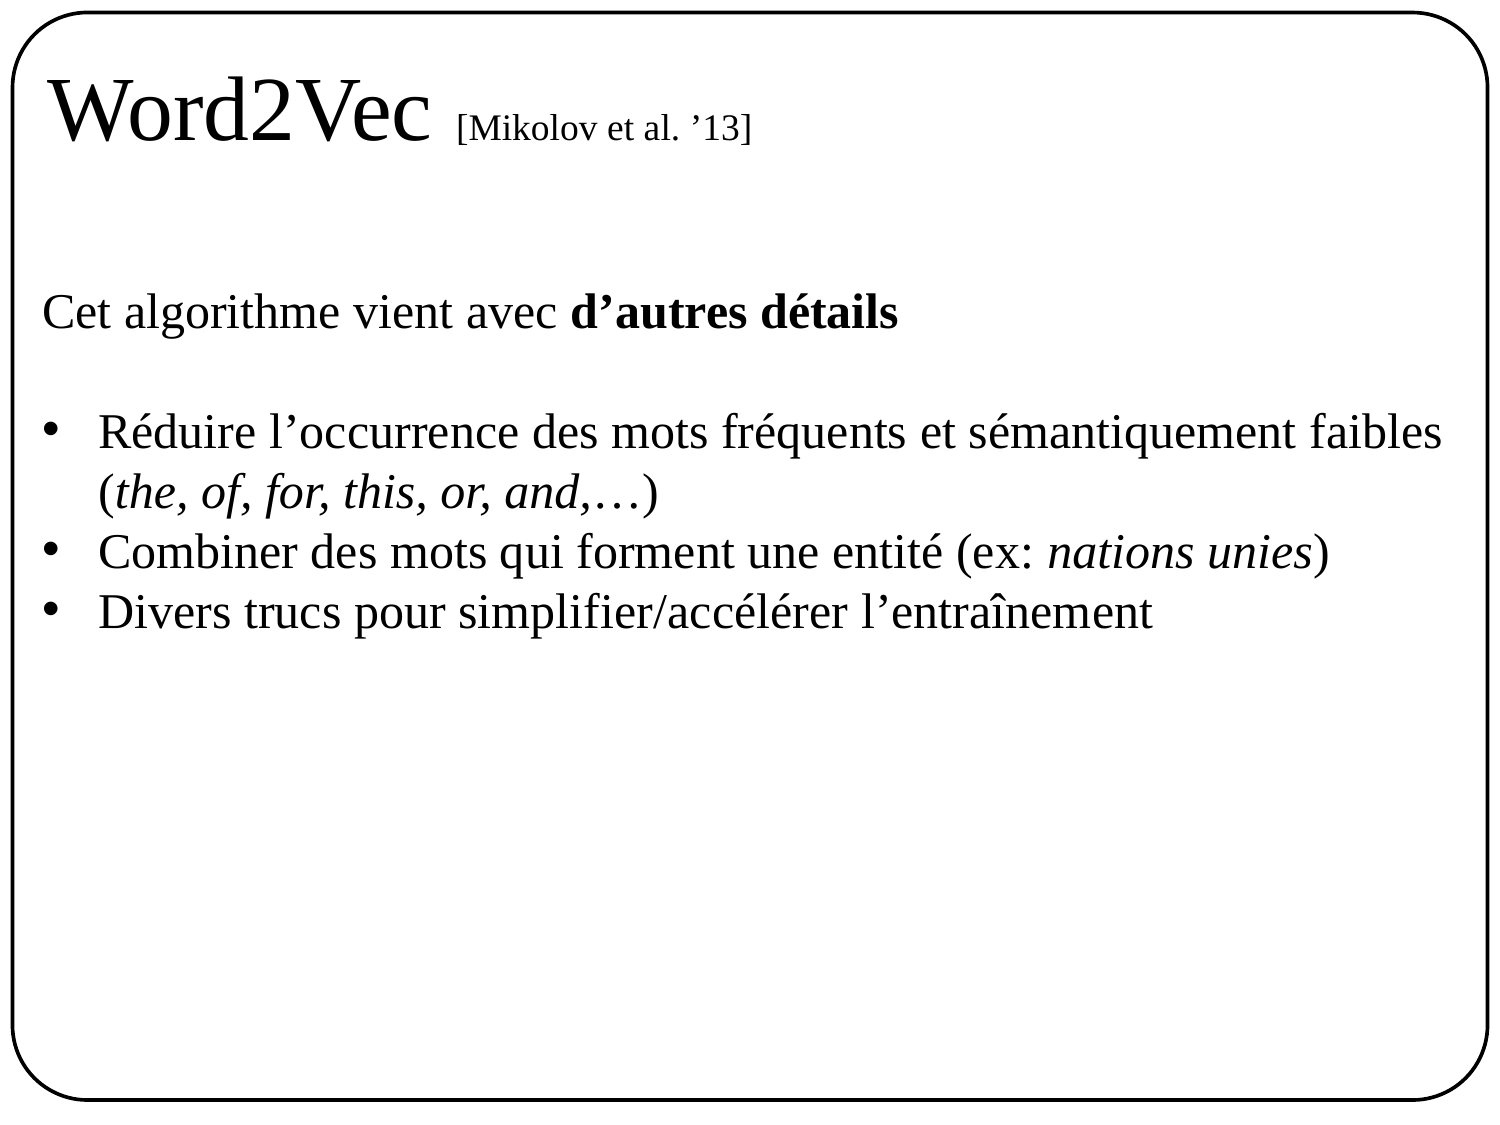

# Word2Vec [Mikolov et al. ’13]
Cet algorithme vient avec d’autres détails

Réduire l’occurrence des mots fréquents et sémantiquement faibles (the, of, for, this, or, and,…)
Combiner des mots qui forment une entité (ex: nations unies)
Divers trucs pour simplifier/accélérer l’entraînement